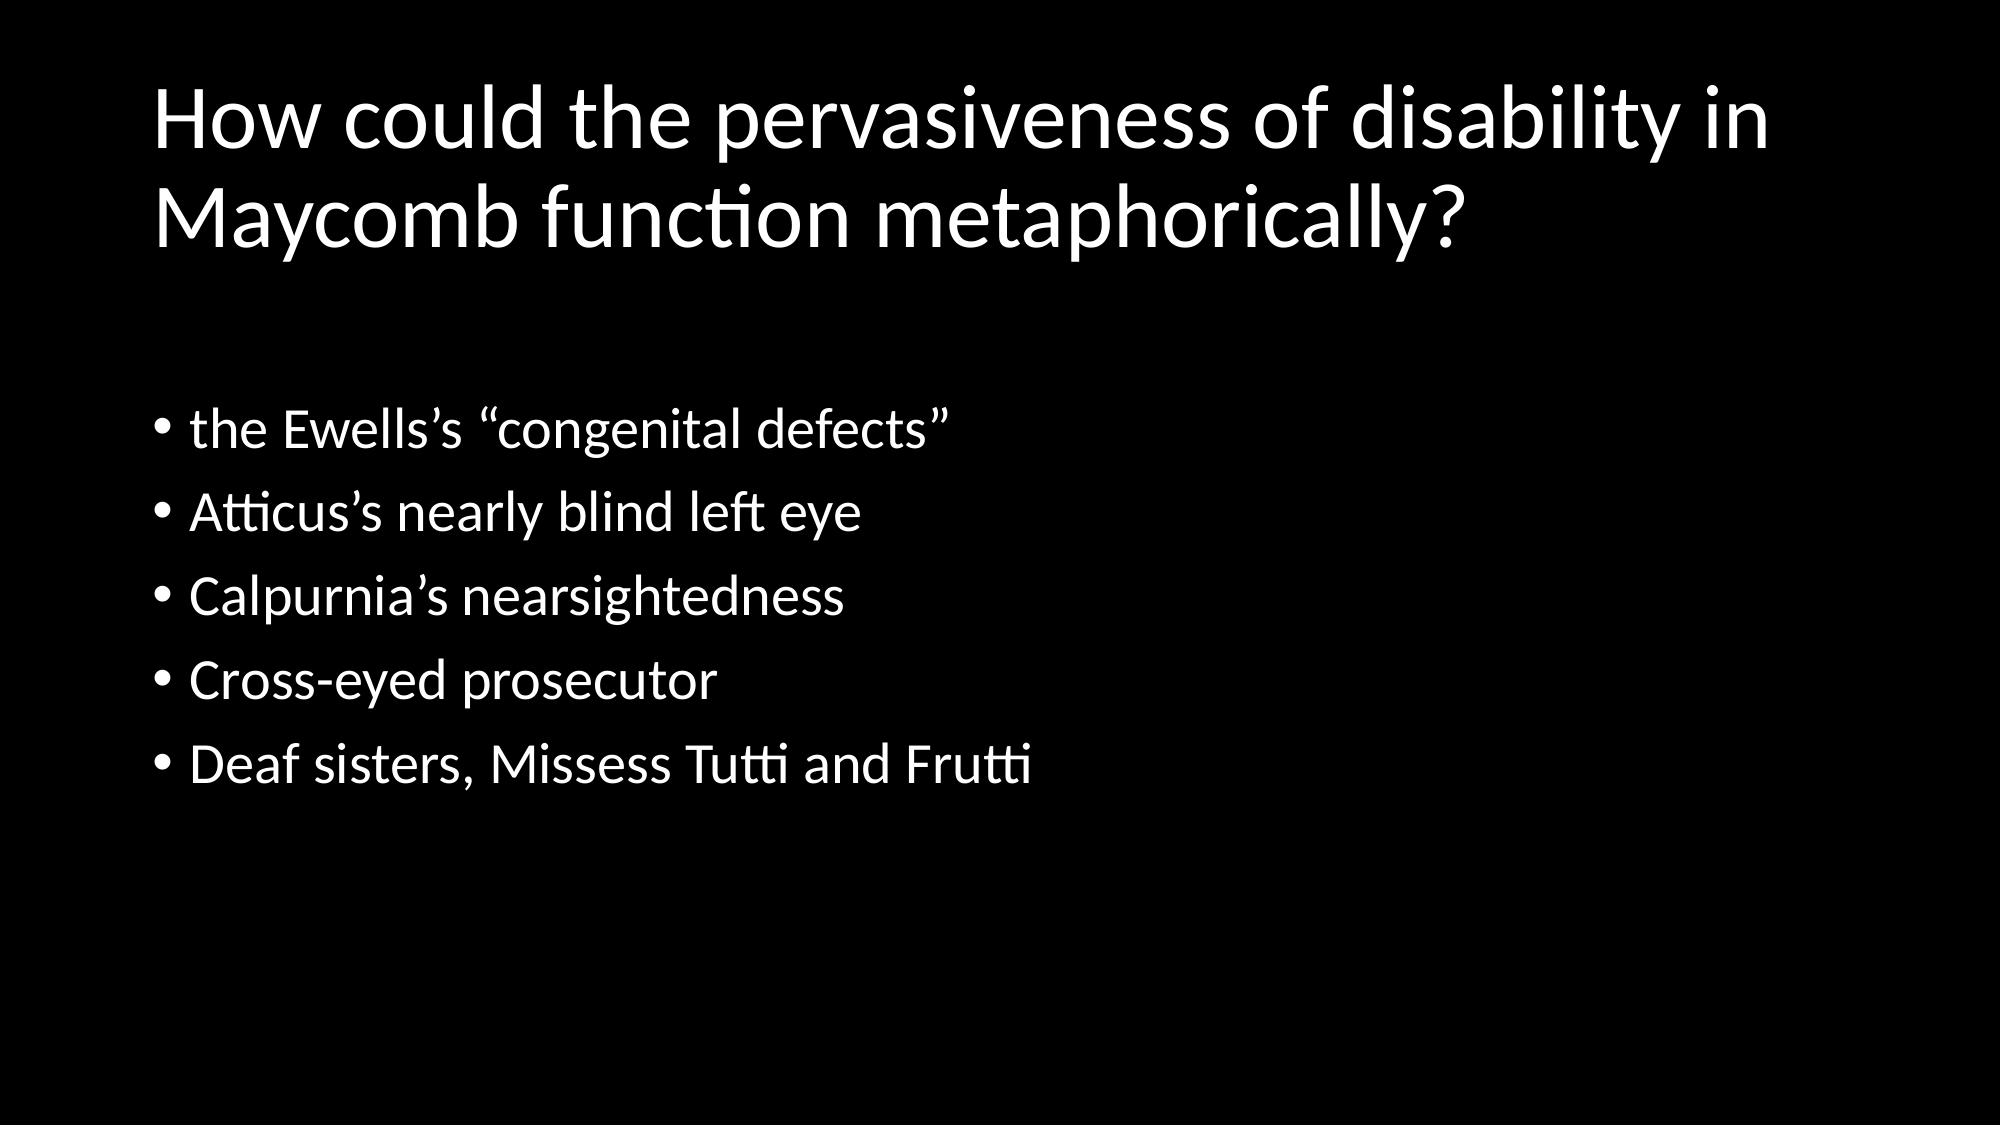

# How could the pervasiveness of disability in Maycomb function metaphorically?

the Ewells’s “congenital defects”
Atticus’s nearly blind left eye
Calpurnia’s nearsightedness
Cross-eyed prosecutor
Deaf sisters, Missess Tutti and Frutti